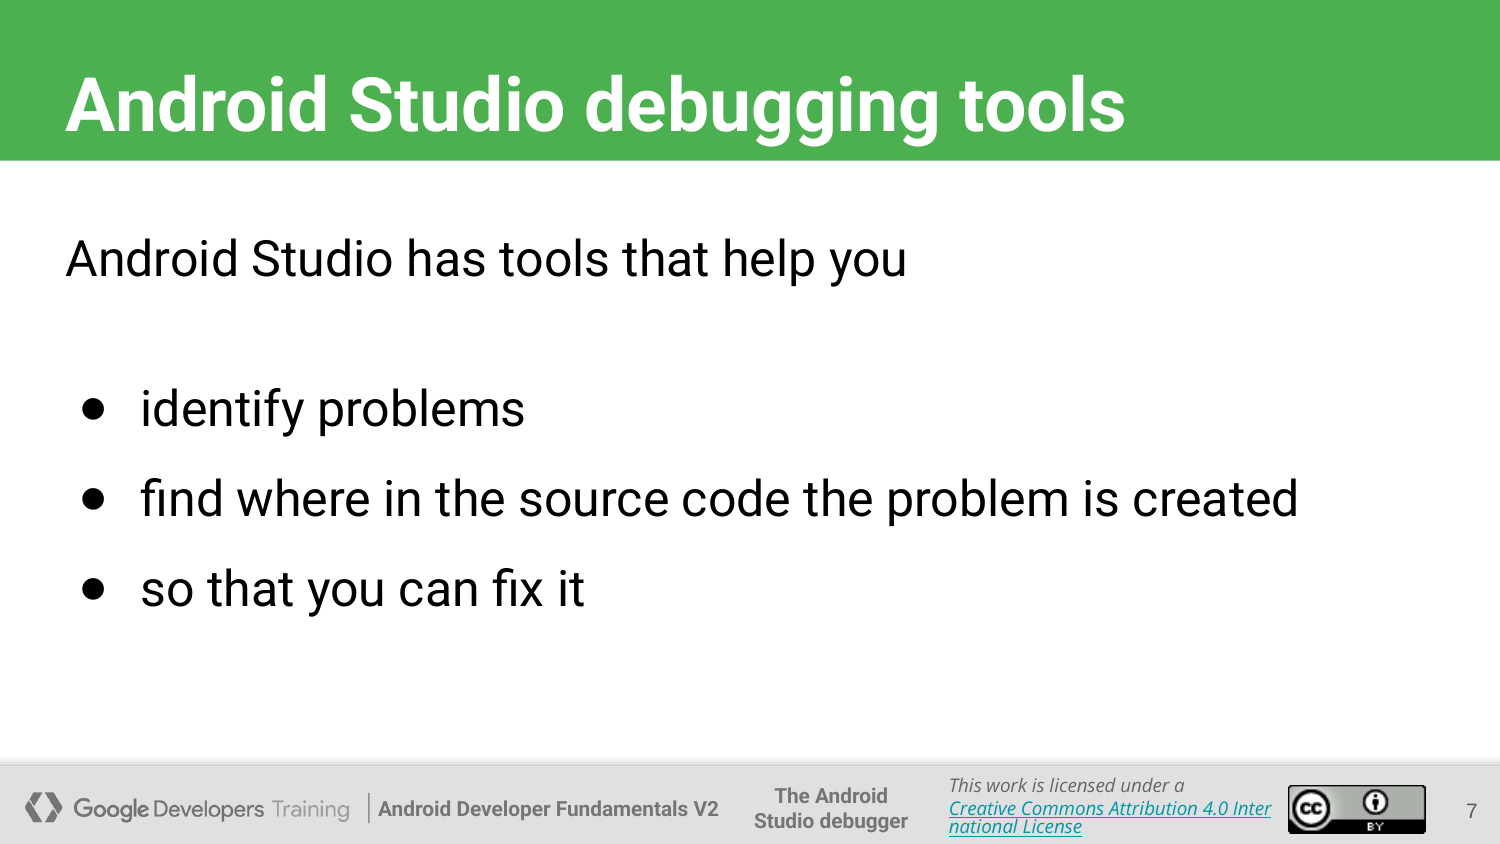

Android Studio debugging tools

Android Studio has tools that help you

identify problems
find where in the source code the problem is created
so that you can fix it

7